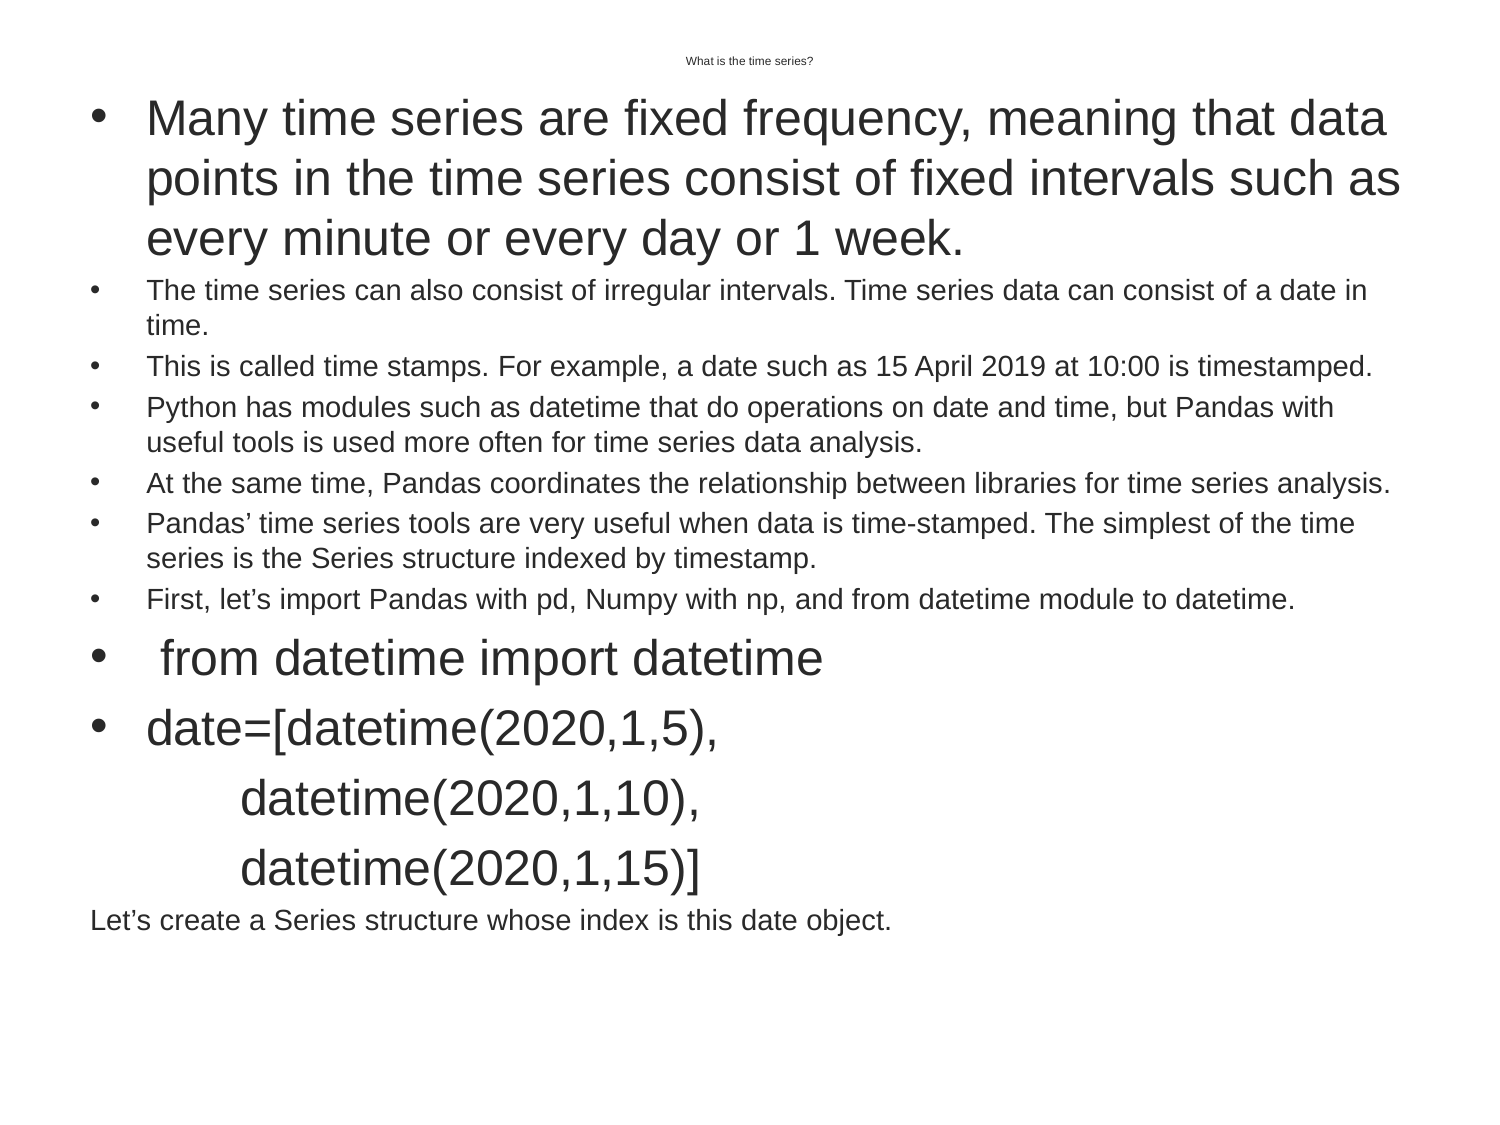

# What is the time series?
Many time series are fixed frequency, meaning that data points in the time series consist of fixed intervals such as every minute or every day or 1 week.
The time series can also consist of irregular intervals. Time series data can consist of a date in time.
This is called time stamps. For example, a date such as 15 April 2019 at 10:00 is timestamped.
Python has modules such as datetime that do operations on date and time, but Pandas with useful tools is used more often for time series data analysis.
At the same time, Pandas coordinates the relationship between libraries for time series analysis.
Pandas’ time series tools are very useful when data is time-stamped. The simplest of the time series is the Series structure indexed by timestamp.
First, let’s import Pandas with pd, Numpy with np, and from datetime module to datetime.
 from datetime import datetime
date=[datetime(2020,1,5),
	datetime(2020,1,10),
	datetime(2020,1,15)]
Let’s create a Series structure whose index is this date object.